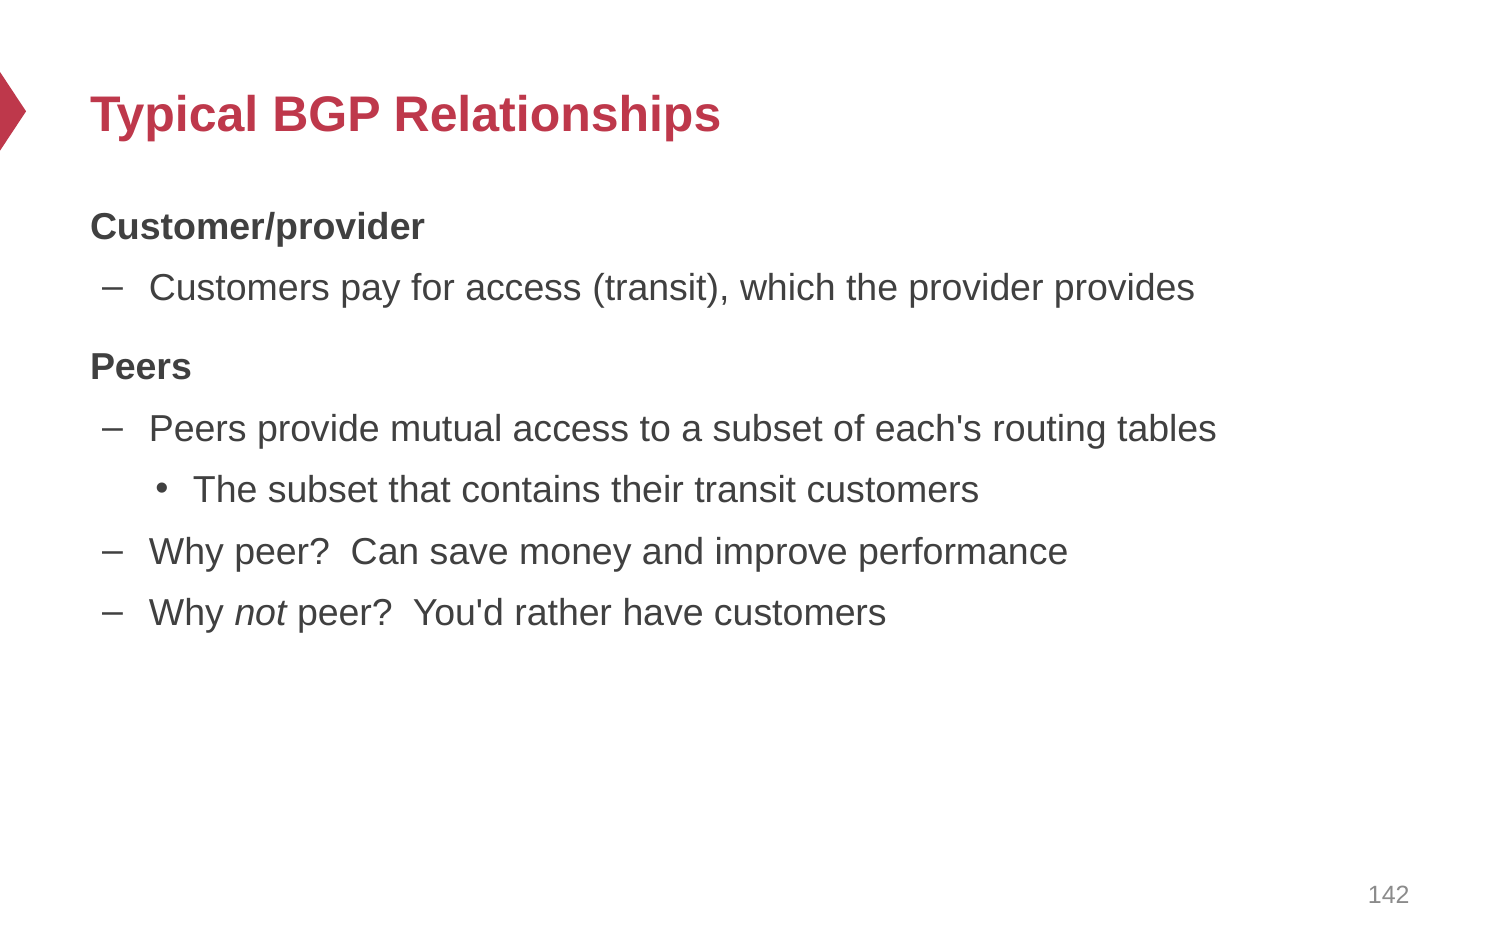

# Typical BGP Relationships
Customer/provider
Customers pay for access (transit), which the provider provides
Peers
Peers provide mutual access to a subset of each's routing tables
The subset that contains their transit customers
Why peer?  Can save money and improve performance
Why not peer?  You'd rather have customers

142